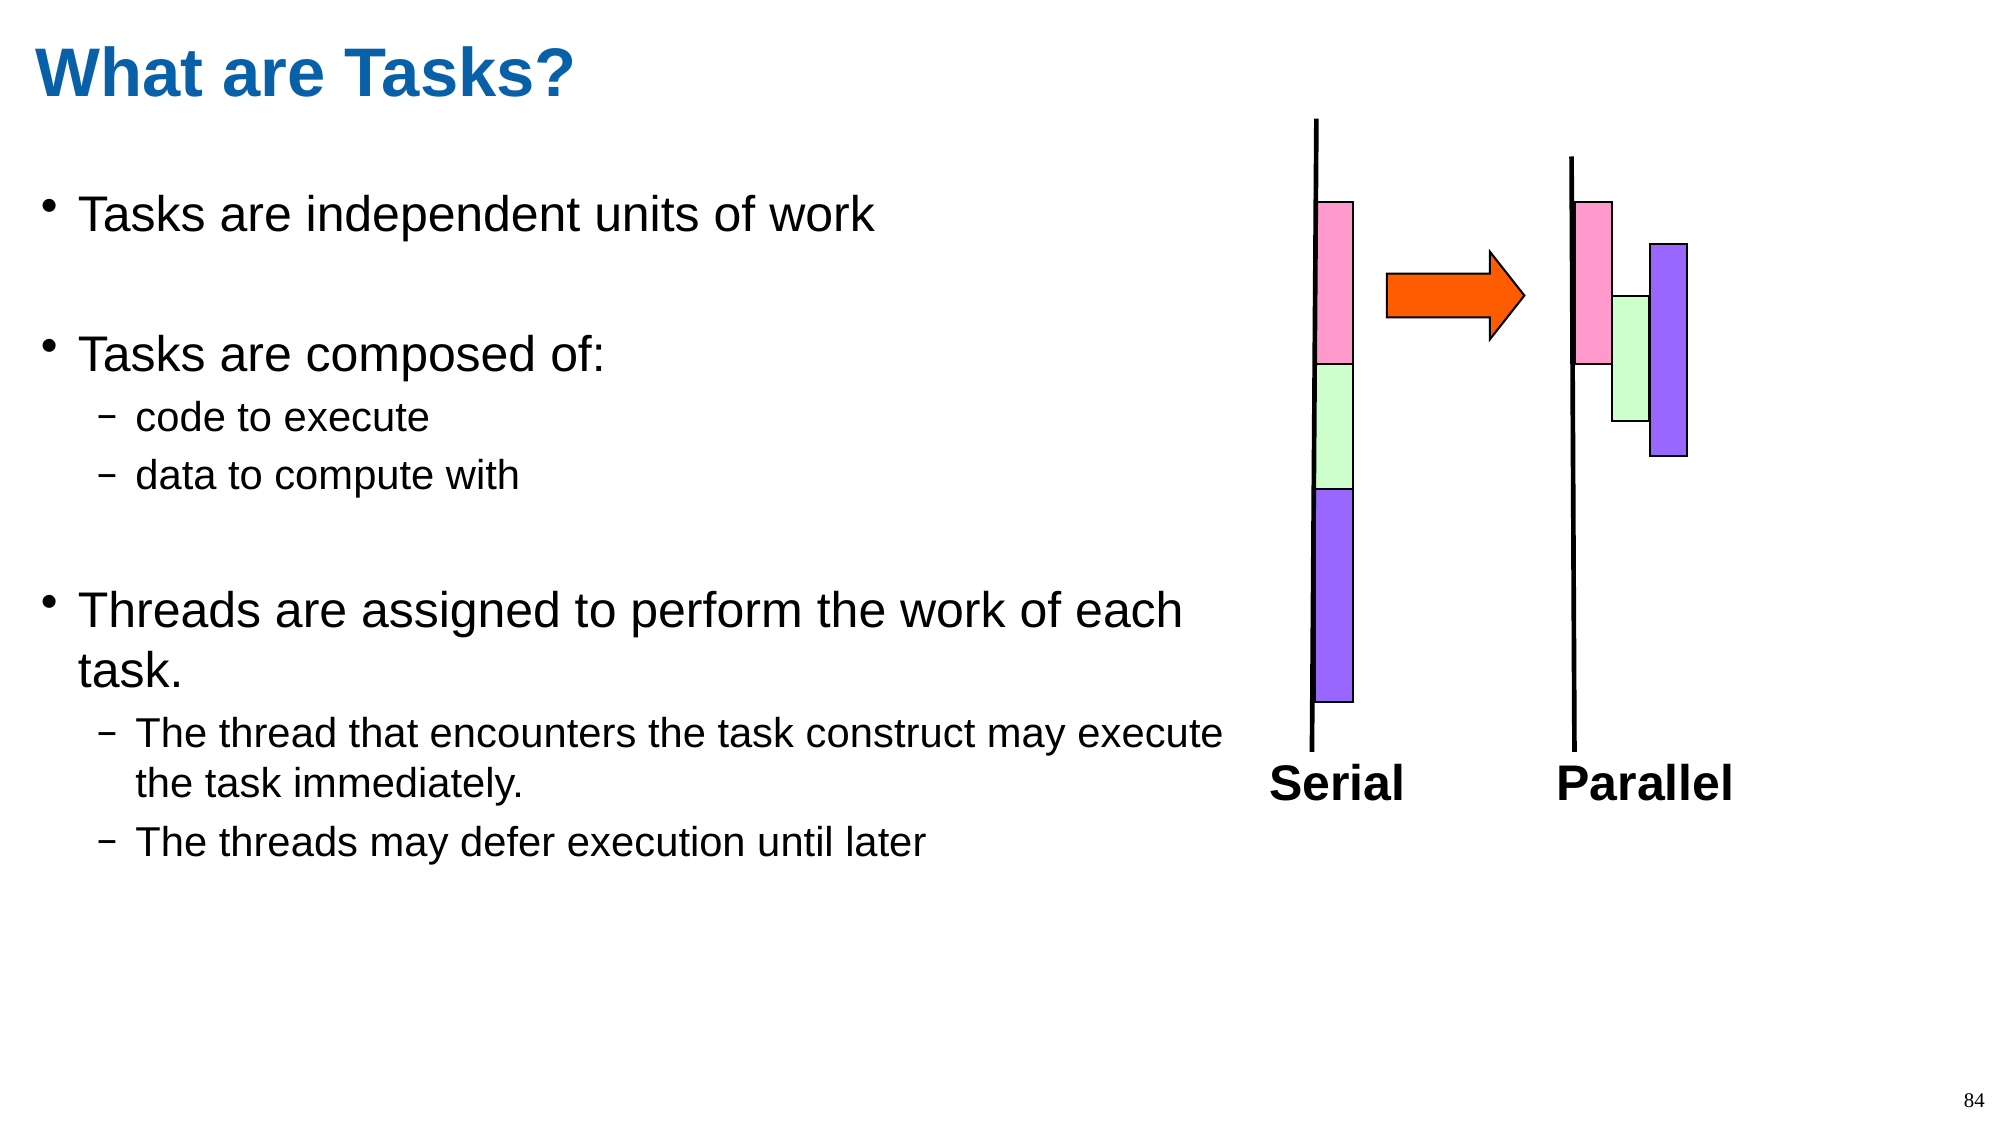

# What are Tasks?

Tasks are independent units of work

Tasks are composed of:
code to execute
data to compute with

Threads are assigned to perform the work of each task.
The thread that encounters the task construct may execute the task immediately.
The threads may defer execution until later

Serial
Parallel
84